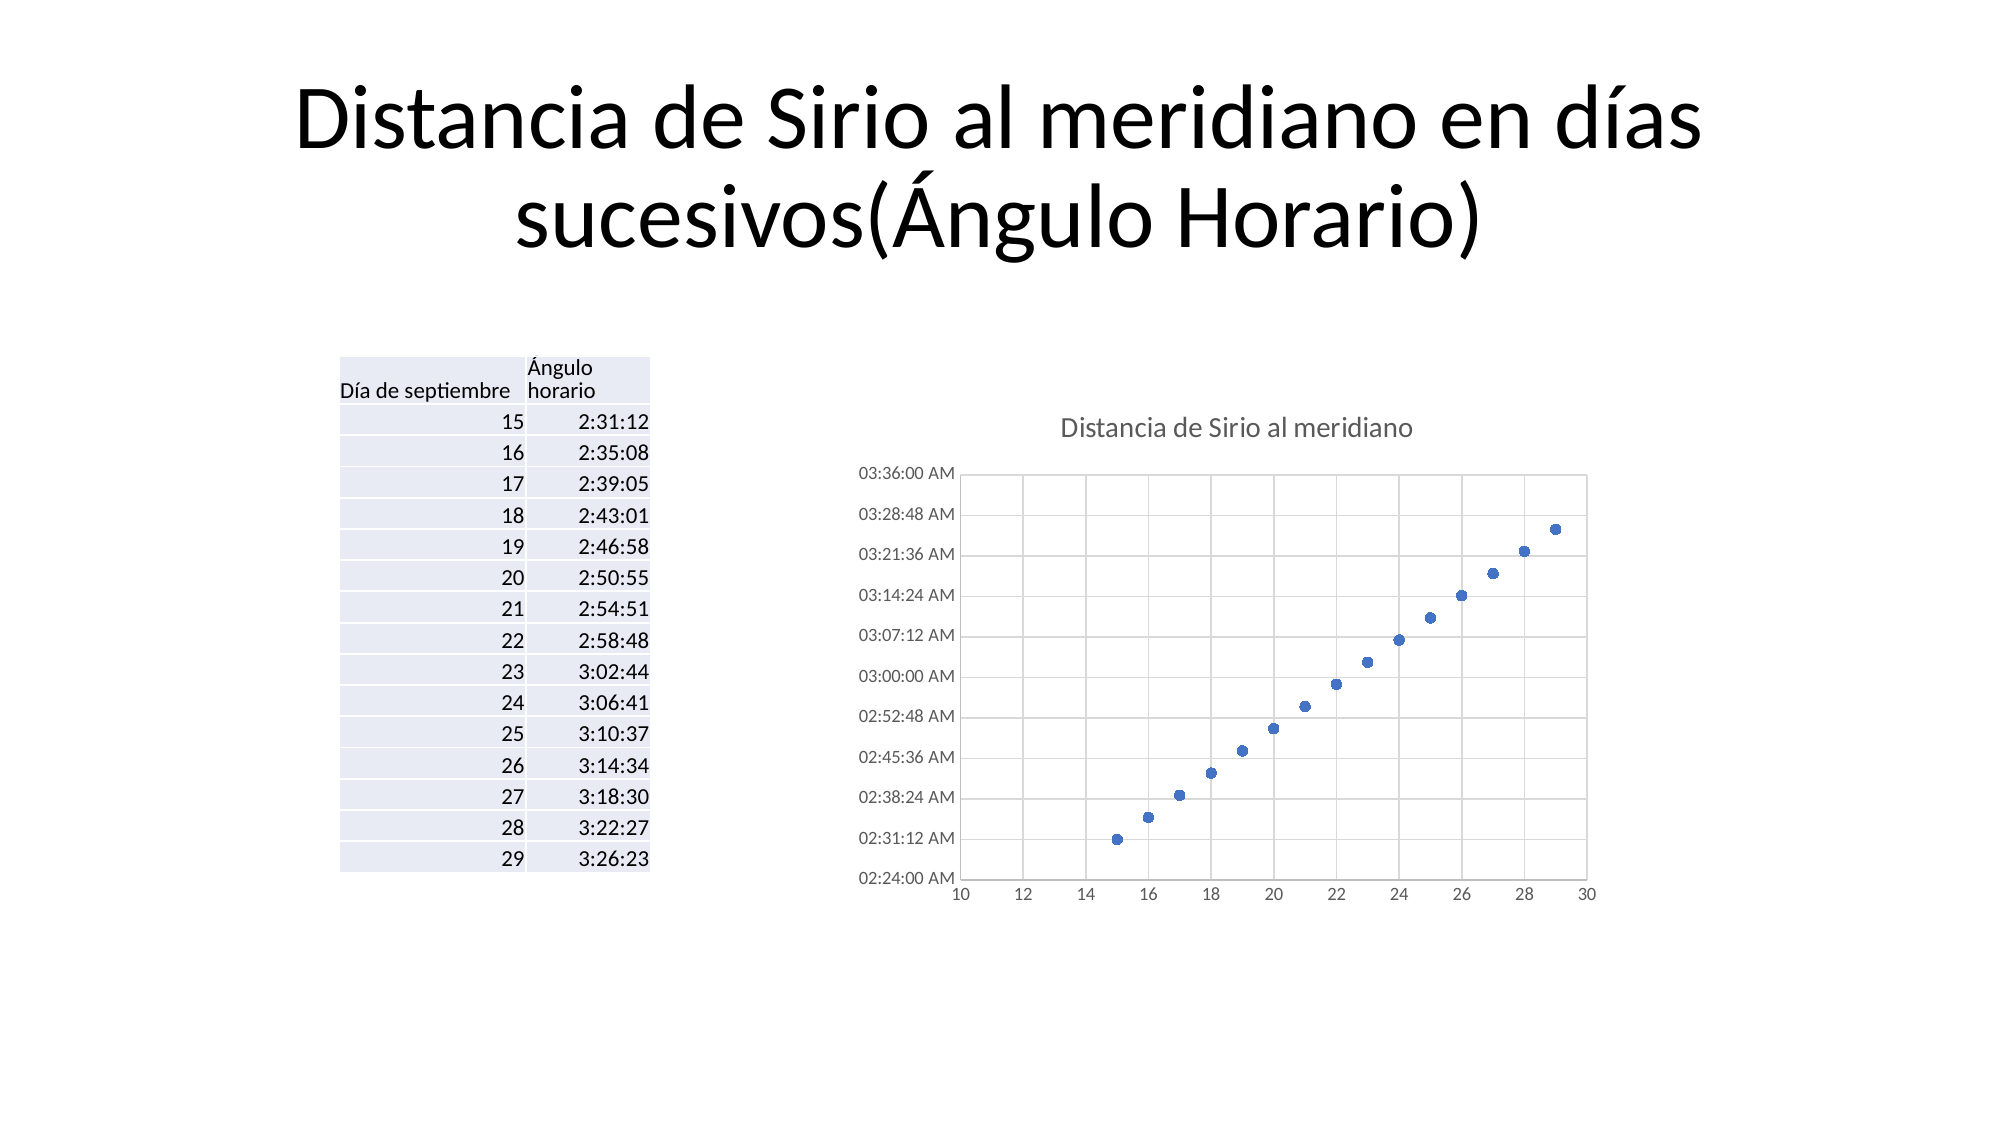

# Distancia de Sirio al meridiano en días sucesivos(Ángulo Horario)
| Día de septiembre | Ángulo horario |
| --- | --- |
| 15 | 2:31:12 |
| 16 | 2:35:08 |
| 17 | 2:39:05 |
| 18 | 2:43:01 |
| 19 | 2:46:58 |
| 20 | 2:50:55 |
| 21 | 2:54:51 |
| 22 | 2:58:48 |
| 23 | 3:02:44 |
| 24 | 3:06:41 |
| 25 | 3:10:37 |
| 26 | 3:14:34 |
| 27 | 3:18:30 |
| 28 | 3:22:27 |
| 29 | 3:26:23 |

### Chart: Distancia de Sirio al meridiano

| Category |  |
|---|---|